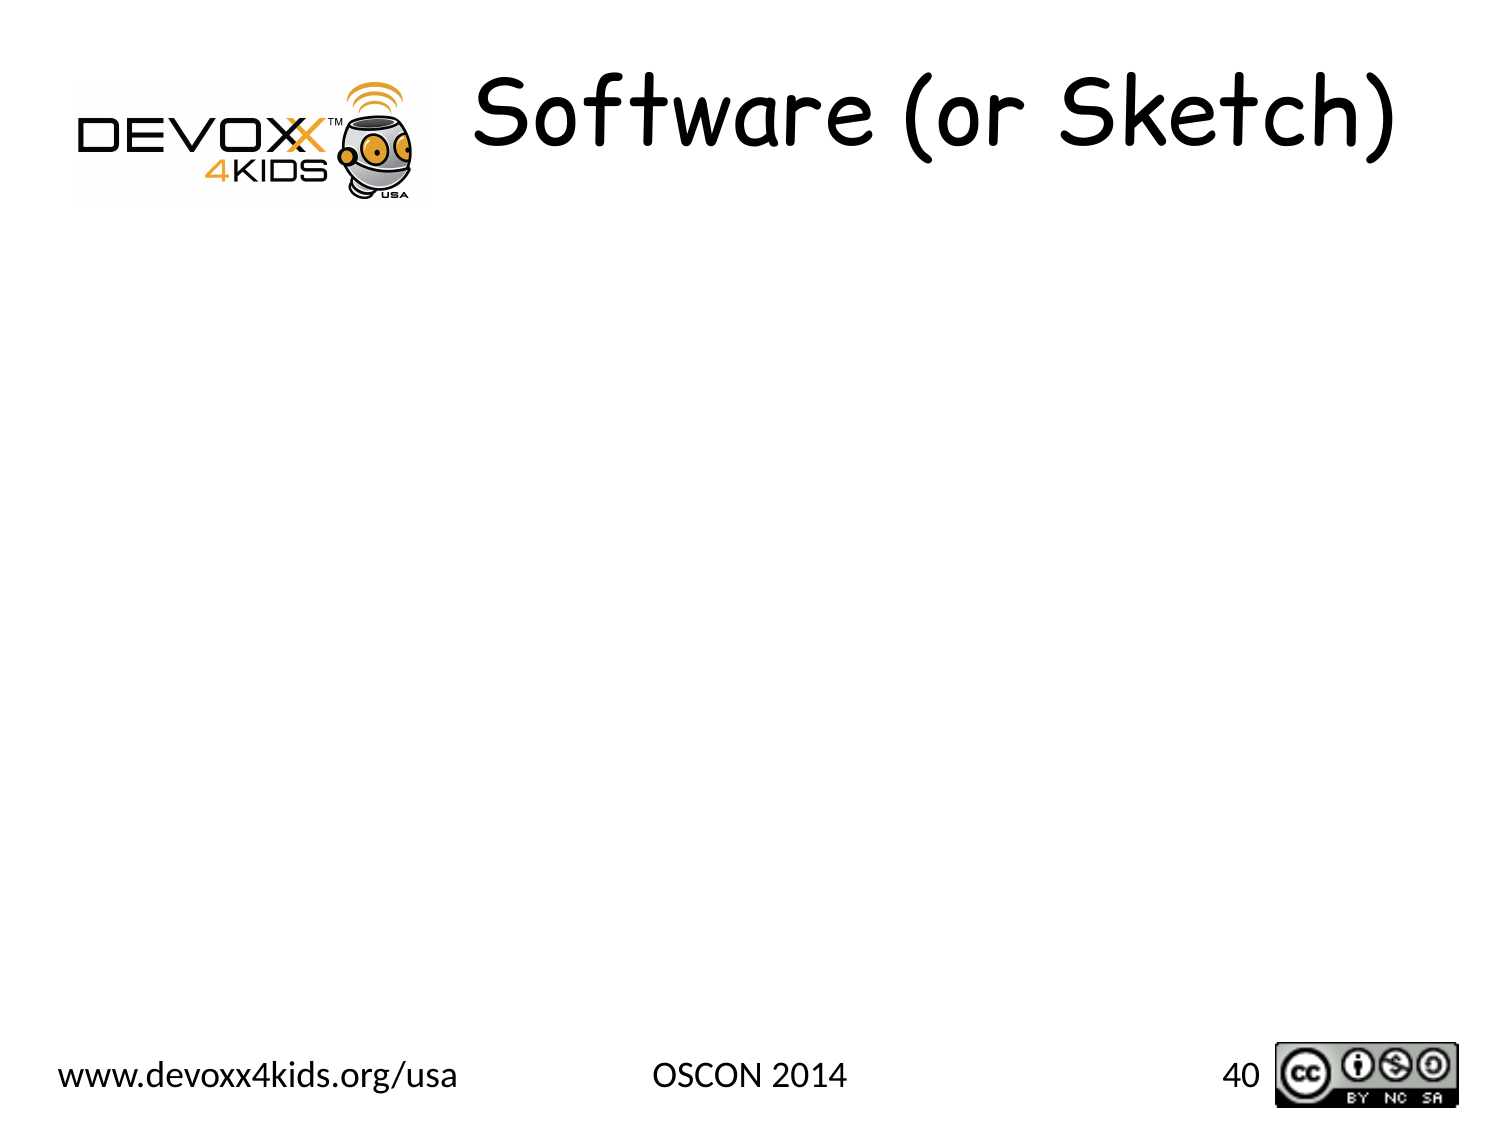

# Software (or Sketch)
OSCON 2014
40